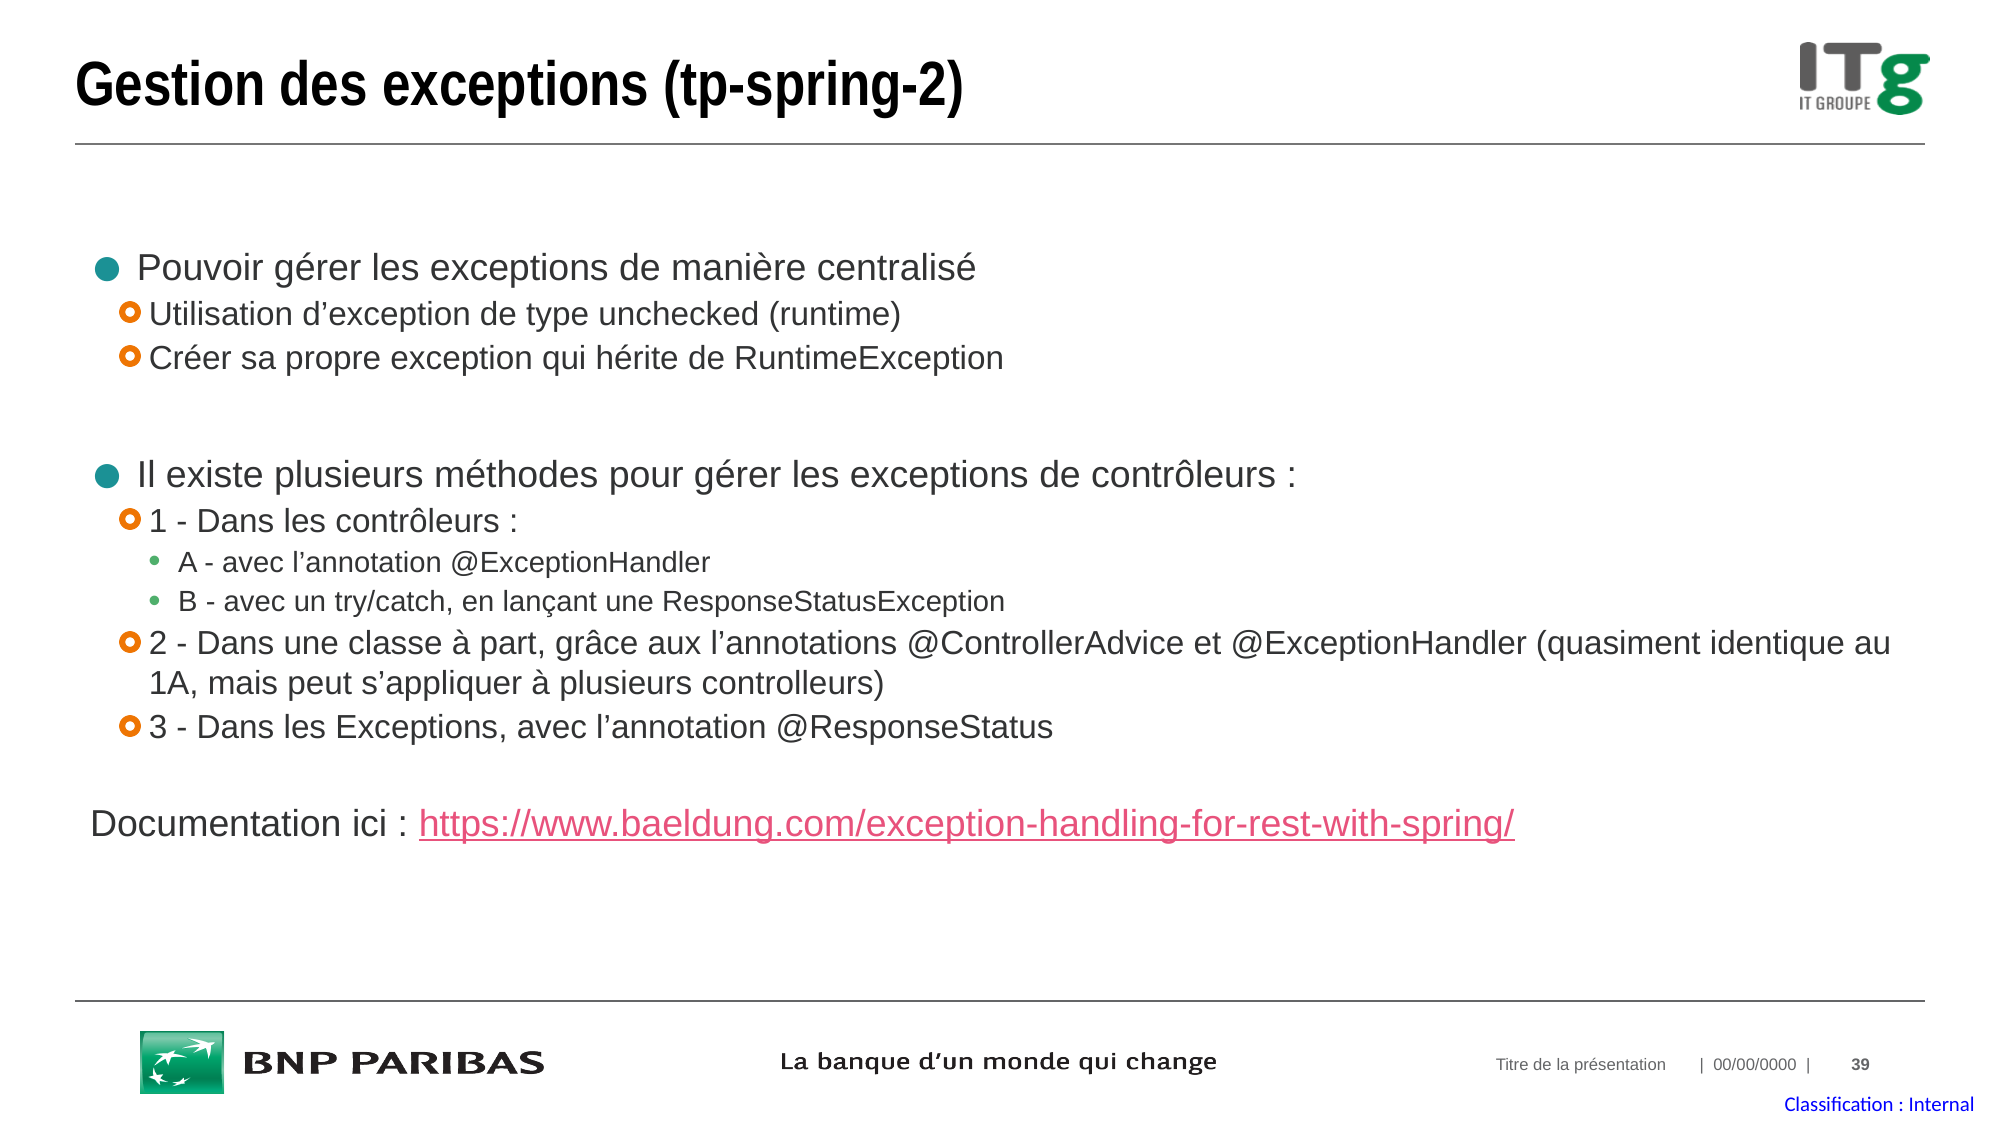

# Gestion des exceptions (tp-spring-2)

Pouvoir gérer les exceptions de manière centralisé
Utilisation d’exception de type unchecked (runtime)
Créer sa propre exception qui hérite de RuntimeException

Il existe plusieurs méthodes pour gérer les exceptions de contrôleurs :
1 - Dans les contrôleurs :
A - avec l’annotation @ExceptionHandler
B - avec un try/catch, en lançant une ResponseStatusException
2 - Dans une classe à part, grâce aux l’annotations @ControllerAdvice et @ExceptionHandler (quasiment identique au 1A, mais peut s’appliquer à plusieurs controlleurs)
3 - Dans les Exceptions, avec l’annotation @ResponseStatus

Documentation ici : https://www.baeldung.com/exception-handling-for-rest-with-spring/

Titre de la présentation
|  00/00/0000  |
39